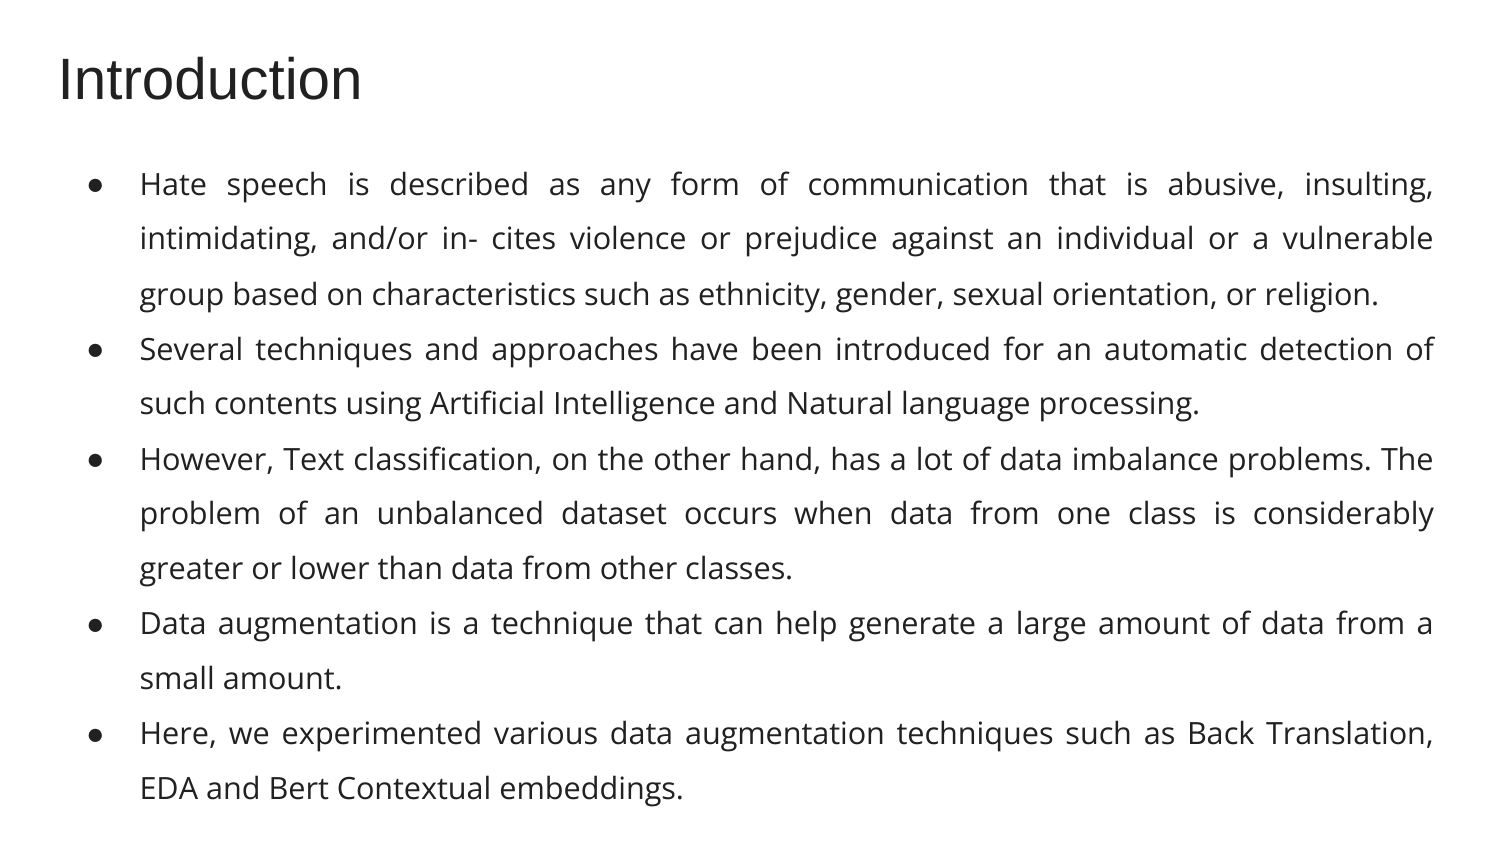

# Introduction
Hate speech is described as any form of communication that is abusive, insulting, intimidating, and/or in- cites violence or prejudice against an individual or a vulnerable group based on characteristics such as ethnicity, gender, sexual orientation, or religion.
Several techniques and approaches have been introduced for an automatic detection of such contents using Artificial Intelligence and Natural language processing.
However, Text classification, on the other hand, has a lot of data imbalance problems. The problem of an unbalanced dataset occurs when data from one class is considerably greater or lower than data from other classes.
Data augmentation is a technique that can help generate a large amount of data from a small amount.
Here, we experimented various data augmentation techniques such as Back Translation, EDA and Bert Contextual embeddings.